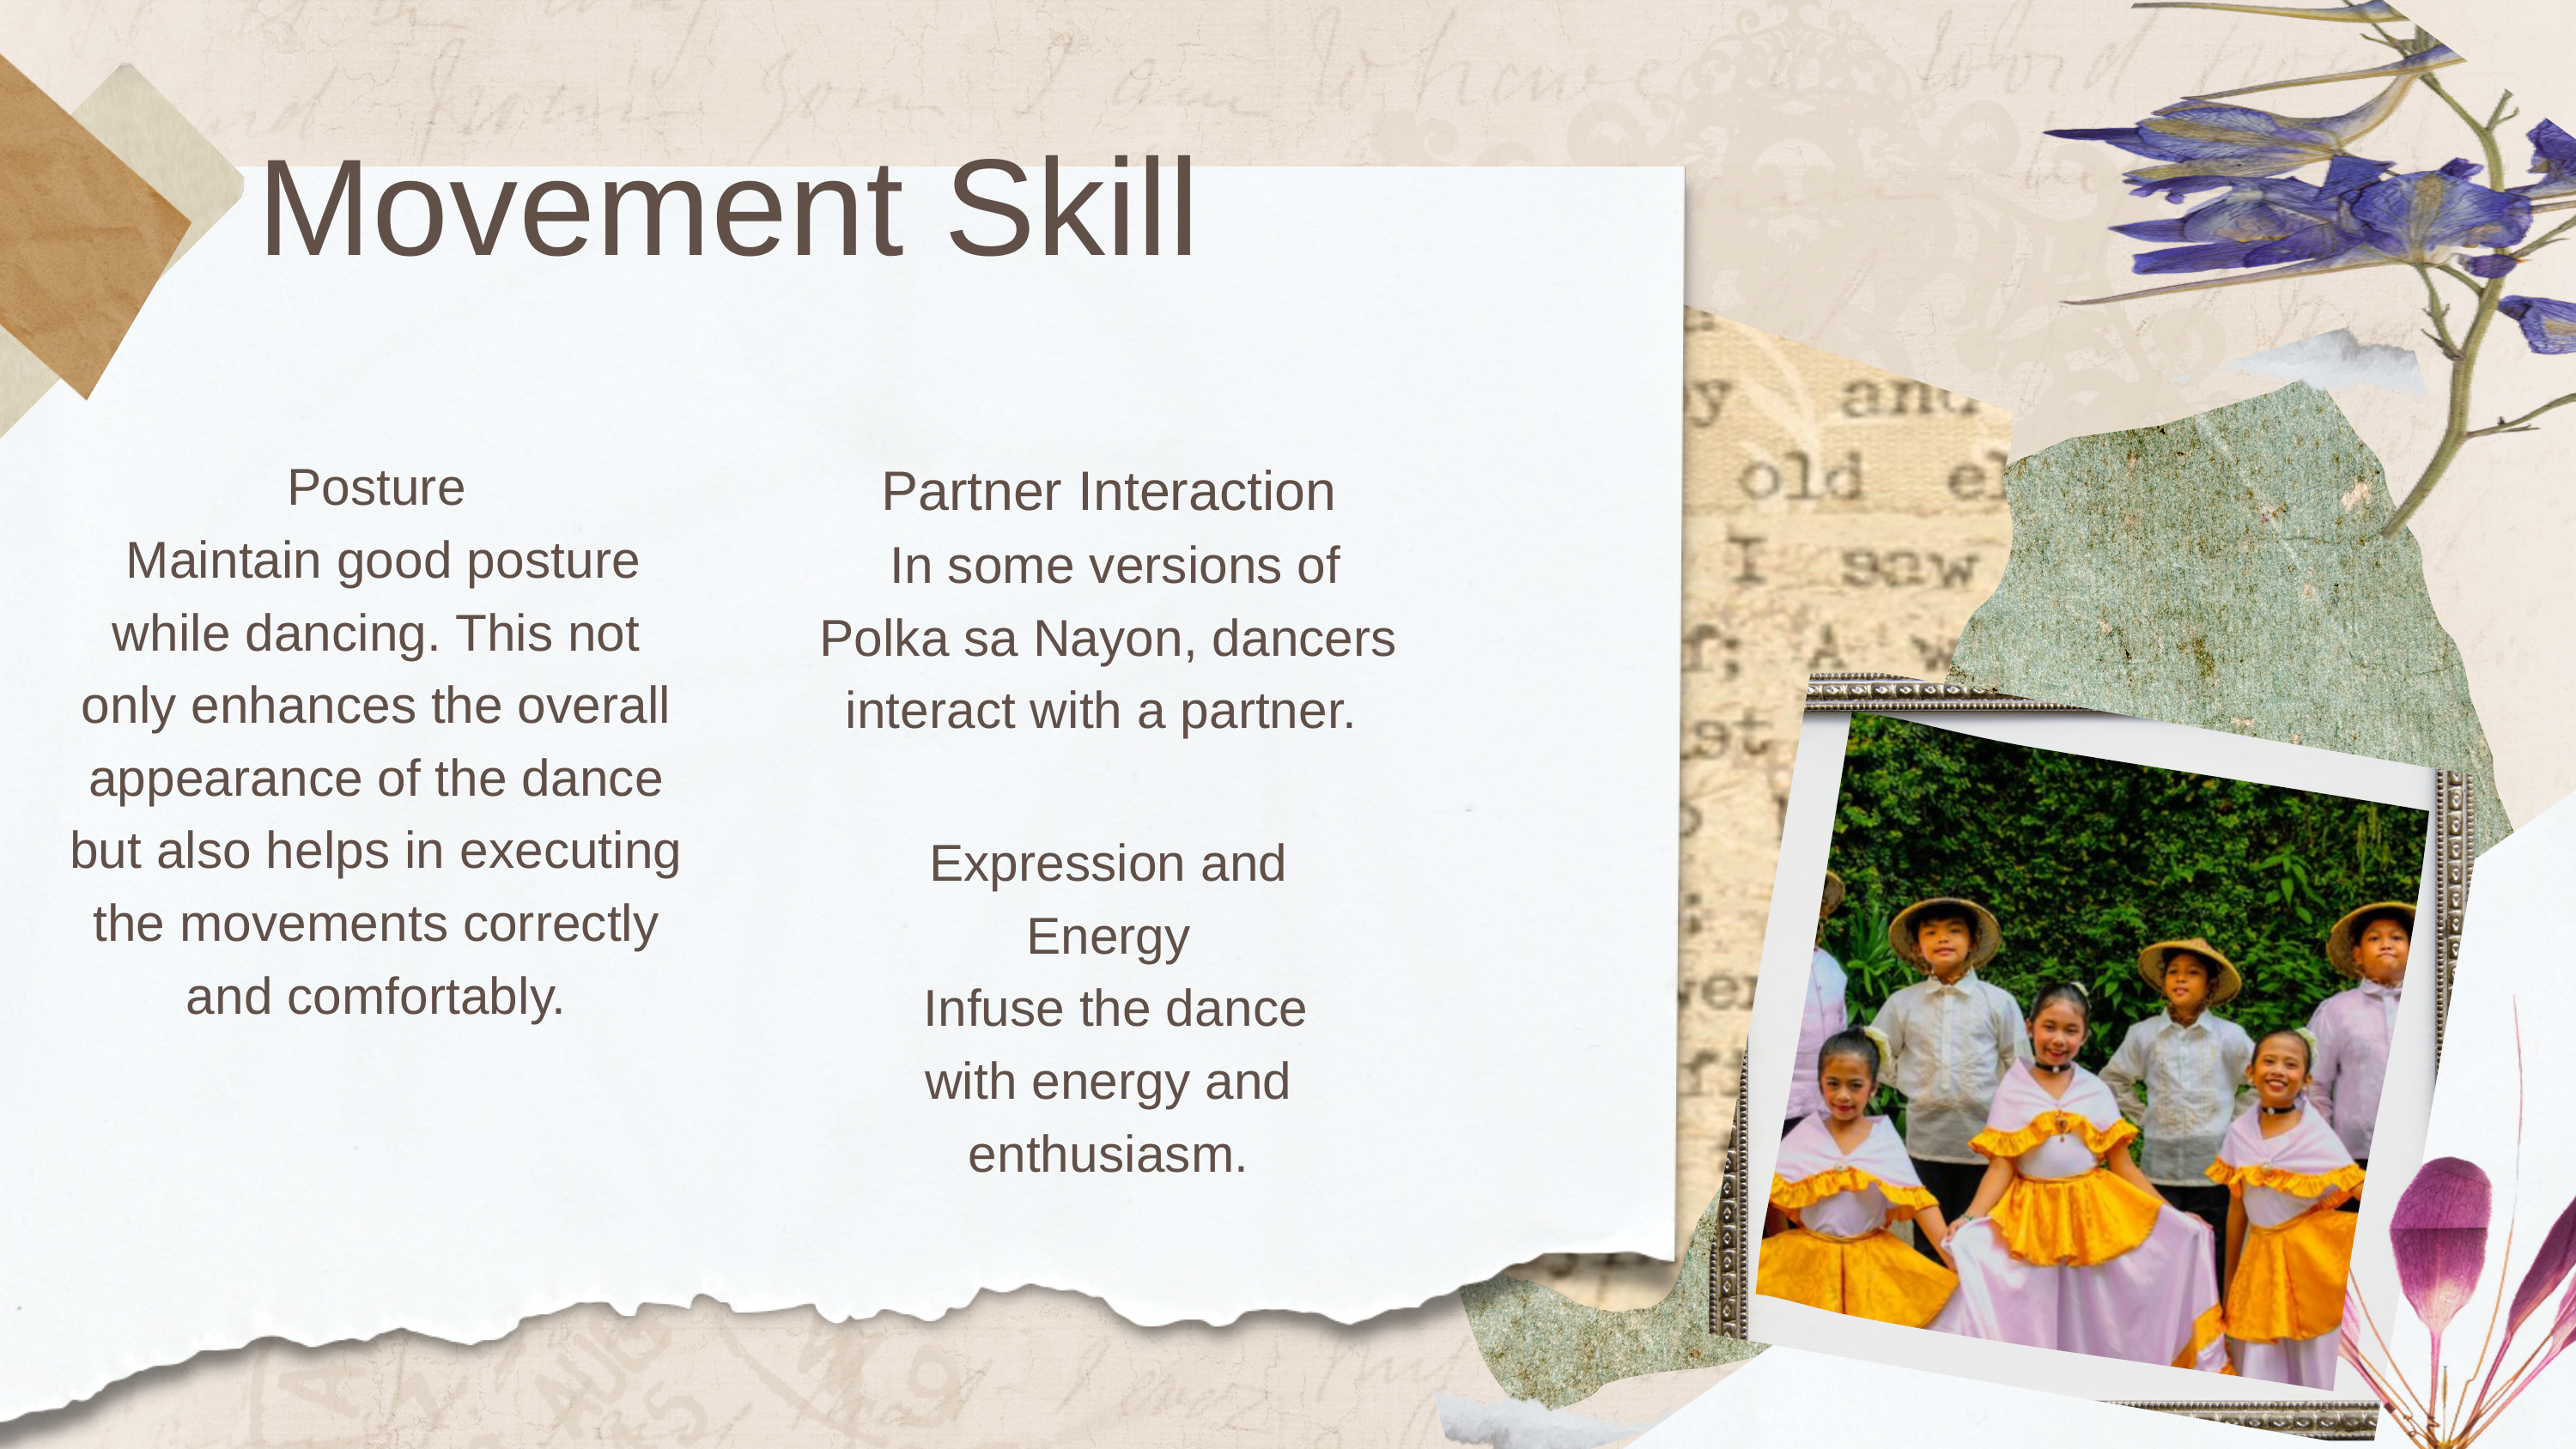

Movement Skill

Posture
 Maintain good posture while dancing. This not only enhances the overall appearance of the dance but also helps in executing the movements correctly and comfortably.
Partner Interaction
 In some versions of Polka sa Nayon, dancers interact with a partner.

Expression and Energy
 Infuse the dance with energy and enthusiasm.